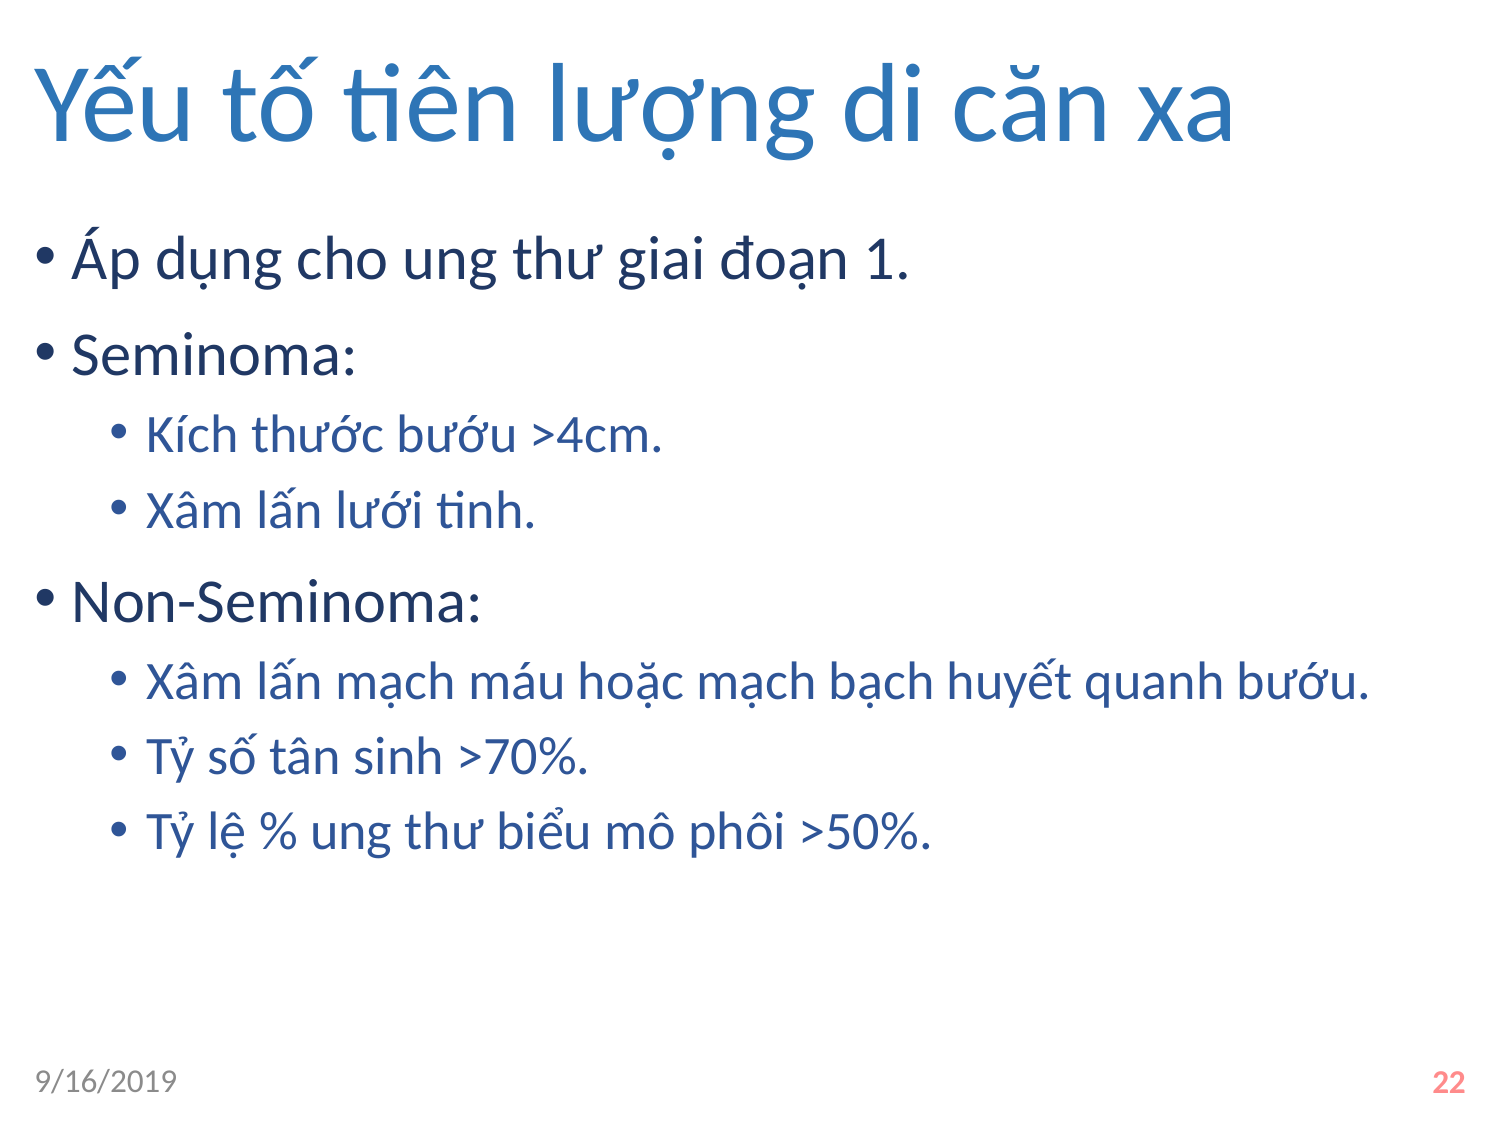

# Yếu tố tiên lượng di căn xa
Áp dụng cho ung thư giai đoạn 1.
Seminoma:
Kích thước bướu >4cm.
Xâm lấn lưới tinh.
Non-Seminoma:
Xâm lấn mạch máu hoặc mạch bạch huyết quanh bướu.
Tỷ số tân sinh >70%.
Tỷ lệ % ung thư biểu mô phôi >50%.
9/16/2019
22